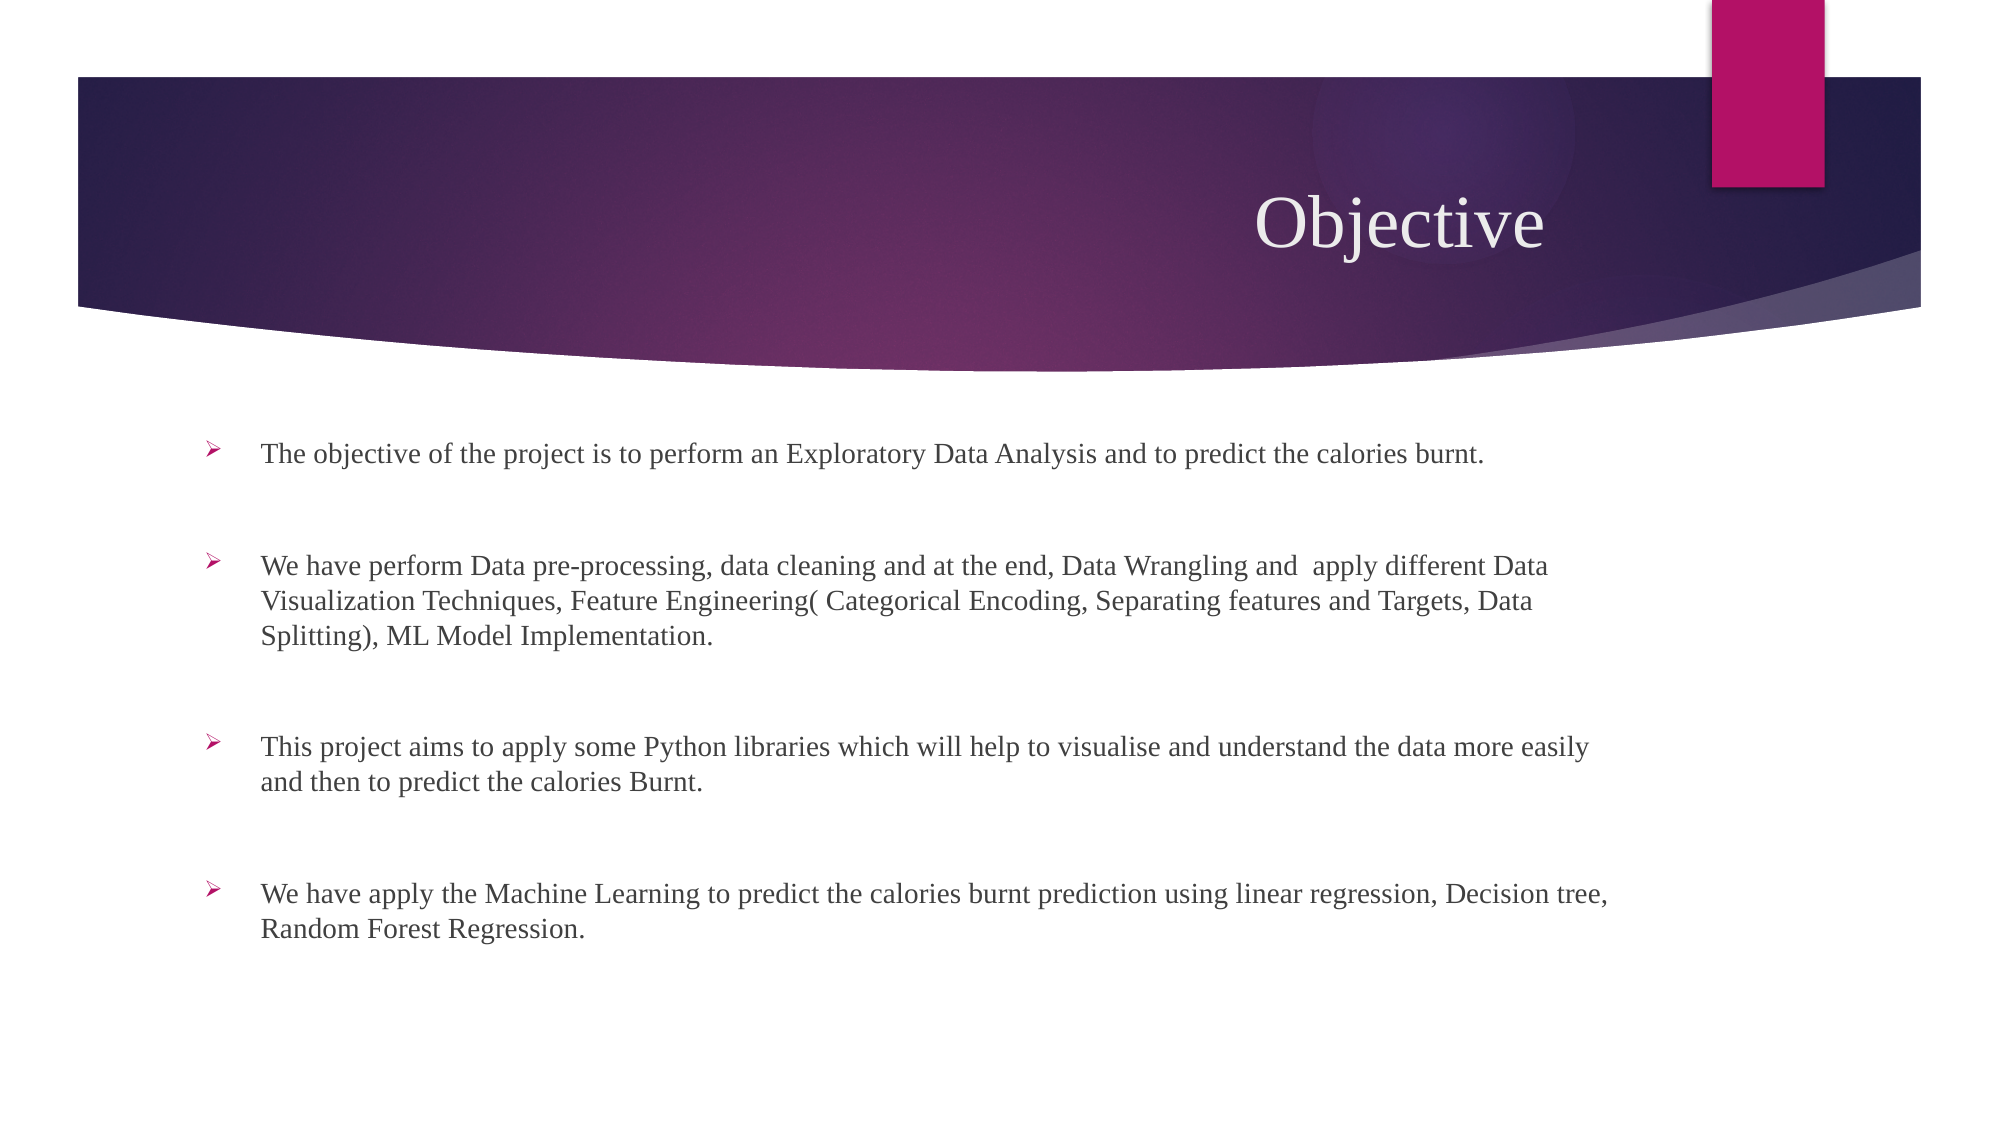

# Objective
The objective of the project is to perform an Exploratory Data Analysis and to predict the calories burnt.

We have perform Data pre-processing, data cleaning and at the end, Data Wrangling and  apply different Data Visualization Techniques, Feature Engineering( Categorical Encoding, Separating features and Targets, Data Splitting), ML Model Implementation.

This project aims to apply some Python libraries which will help to visualise and understand the data more easily  and then to predict the calories Burnt.

We have apply the Machine Learning to predict the calories burnt prediction using linear regression, Decision tree, Random Forest Regression.